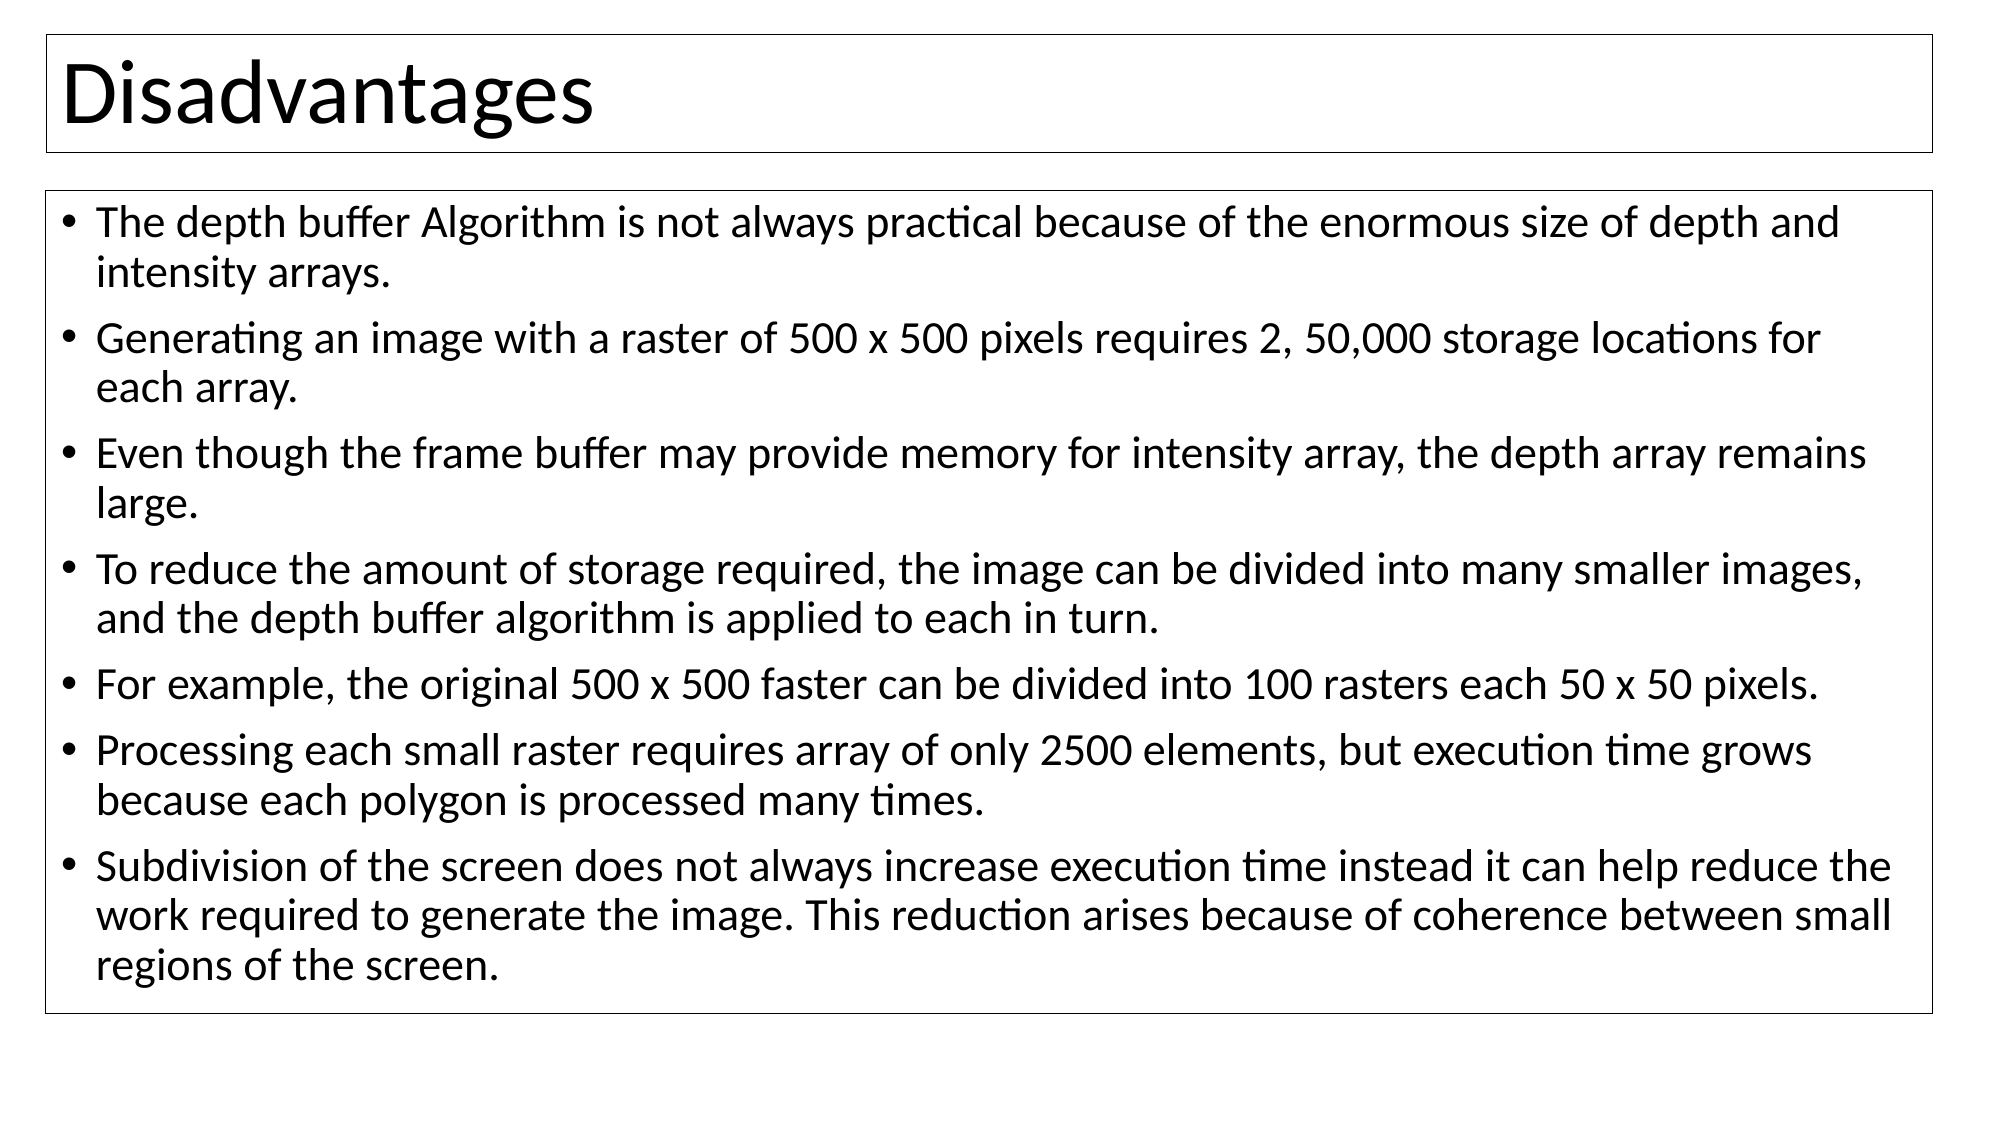

# Disadvantages
The depth buffer Algorithm is not always practical because of the enormous size of depth and intensity arrays.
Generating an image with a raster of 500 x 500 pixels requires 2, 50,000 storage locations for each array.
Even though the frame buffer may provide memory for intensity array, the depth array remains large.
To reduce the amount of storage required, the image can be divided into many smaller images, and the depth buffer algorithm is applied to each in turn.
For example, the original 500 x 500 faster can be divided into 100 rasters each 50 x 50 pixels.
Processing each small raster requires array of only 2500 elements, but execution time grows because each polygon is processed many times.
Subdivision of the screen does not always increase execution time instead it can help reduce the work required to generate the image. This reduction arises because of coherence between small regions of the screen.